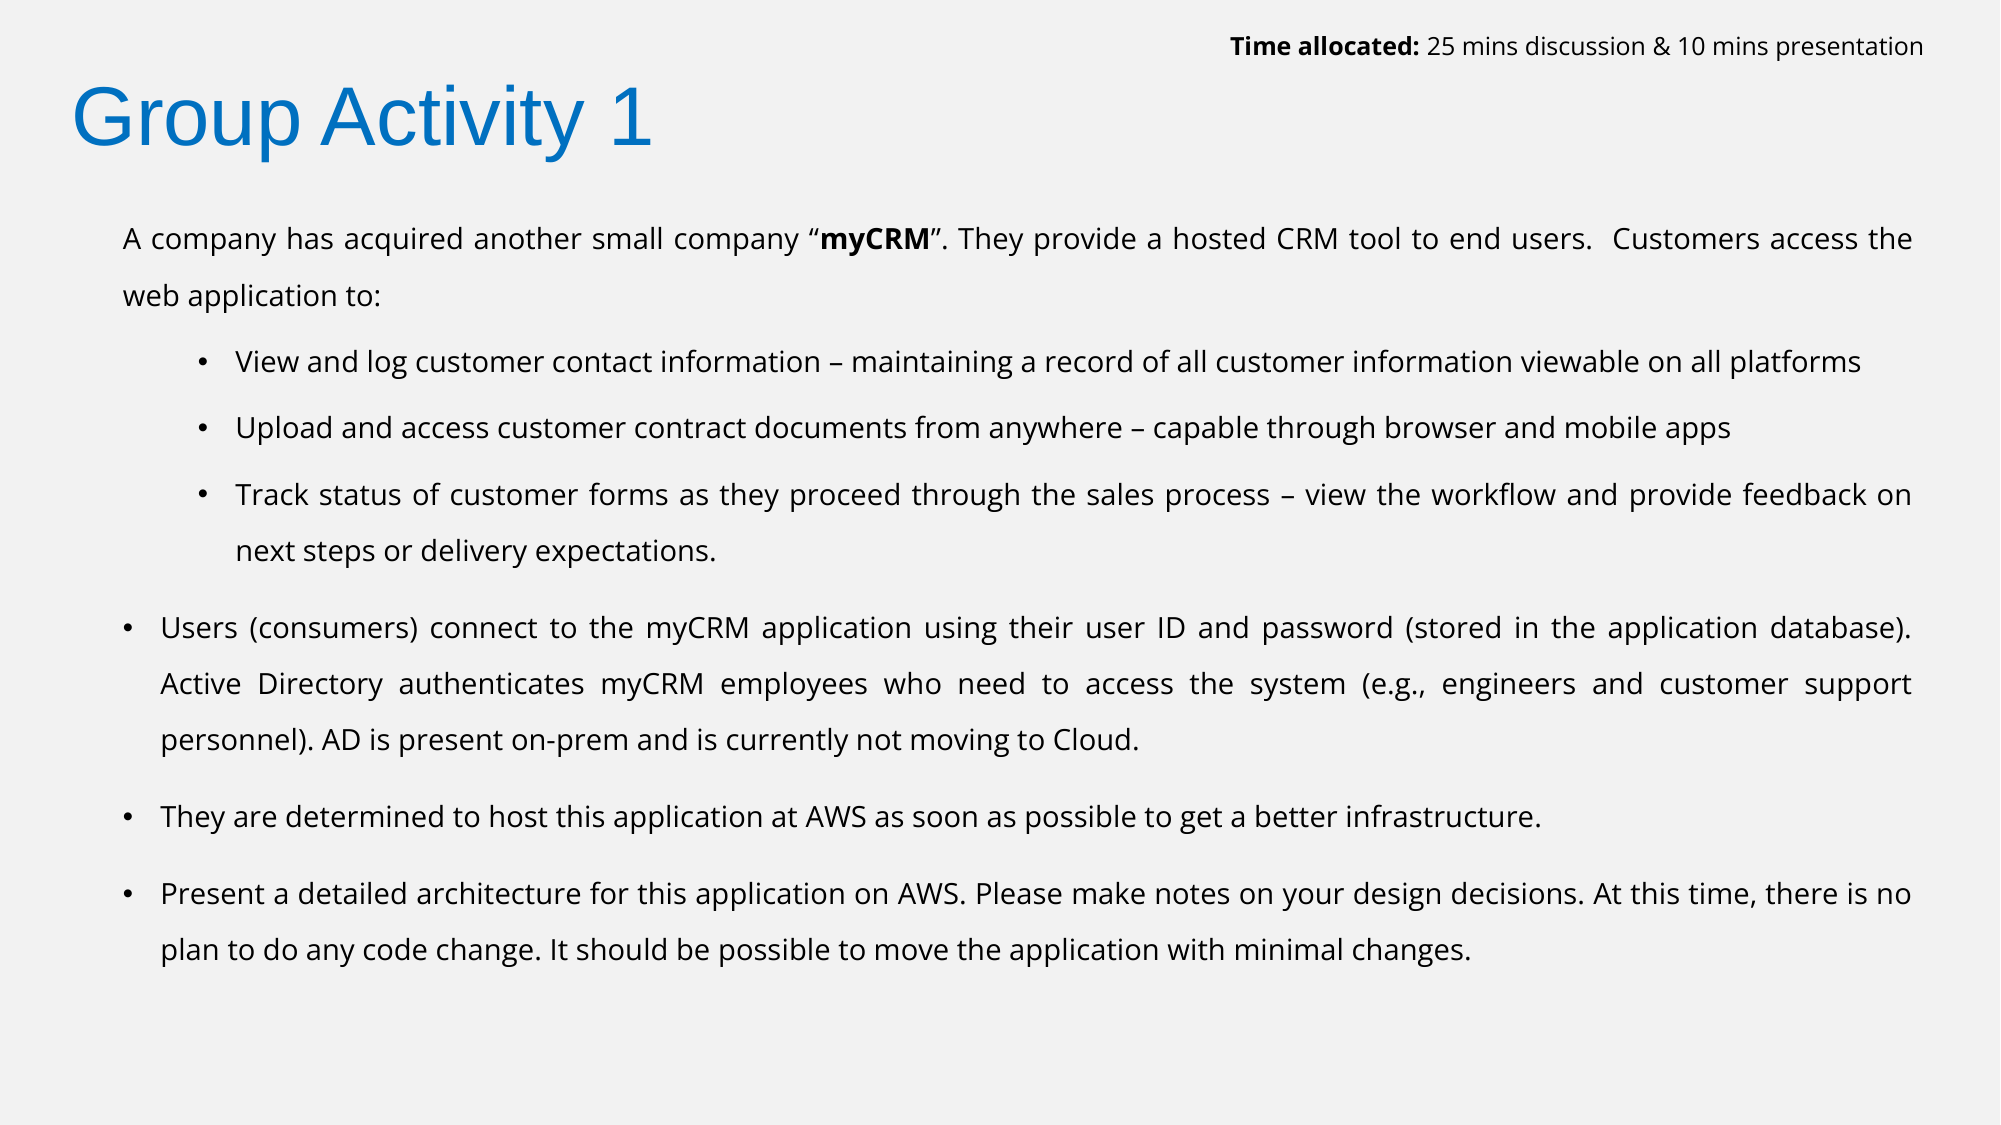

Time allocated: 25 mins discussion & 10 mins presentation
# Group Activity 1
A company has acquired another small company “myCRM”. They provide a hosted CRM tool to end users.  Customers access the web application to:
View and log customer contact information – maintaining a record of all customer information viewable on all platforms
Upload and access customer contract documents from anywhere – capable through browser and mobile apps
Track status of customer forms as they proceed through the sales process – view the workflow and provide feedback on next steps or delivery expectations.
Users (consumers) connect to the myCRM application using their user ID and password (stored in the application database). Active Directory authenticates myCRM employees who need to access the system (e.g., engineers and customer support personnel). AD is present on-prem and is currently not moving to Cloud.
They are determined to host this application at AWS as soon as possible to get a better infrastructure.
Present a detailed architecture for this application on AWS. Please make notes on your design decisions. At this time, there is no plan to do any code change. It should be possible to move the application with minimal changes.